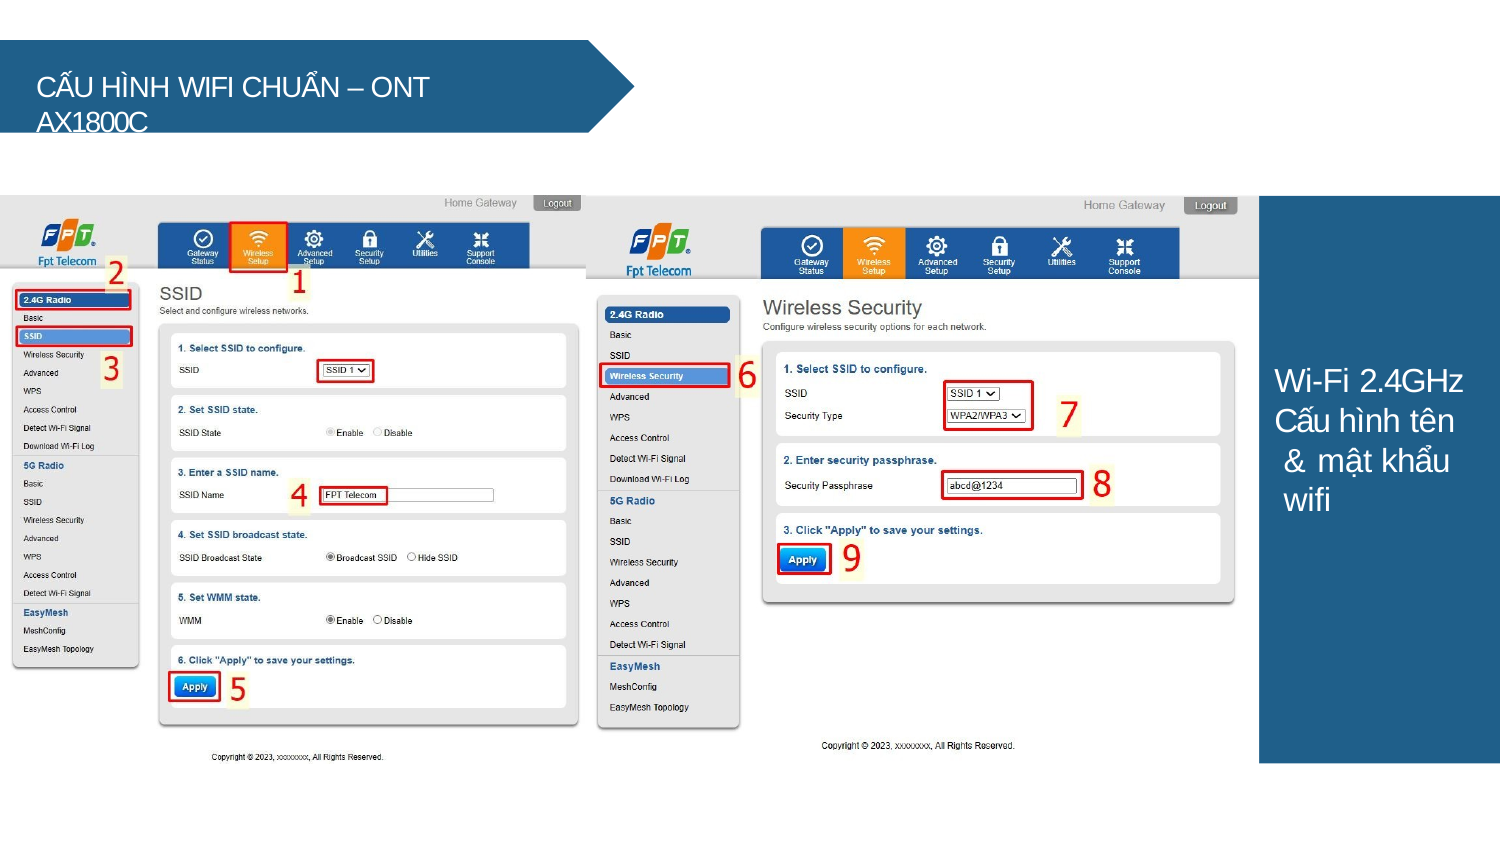

CẤU HÌNH WIFI CHUẨN – ONT AX1800C

Wi-Fi 2.4GHz
Cấu hình tên  & mật khẩu  wifi